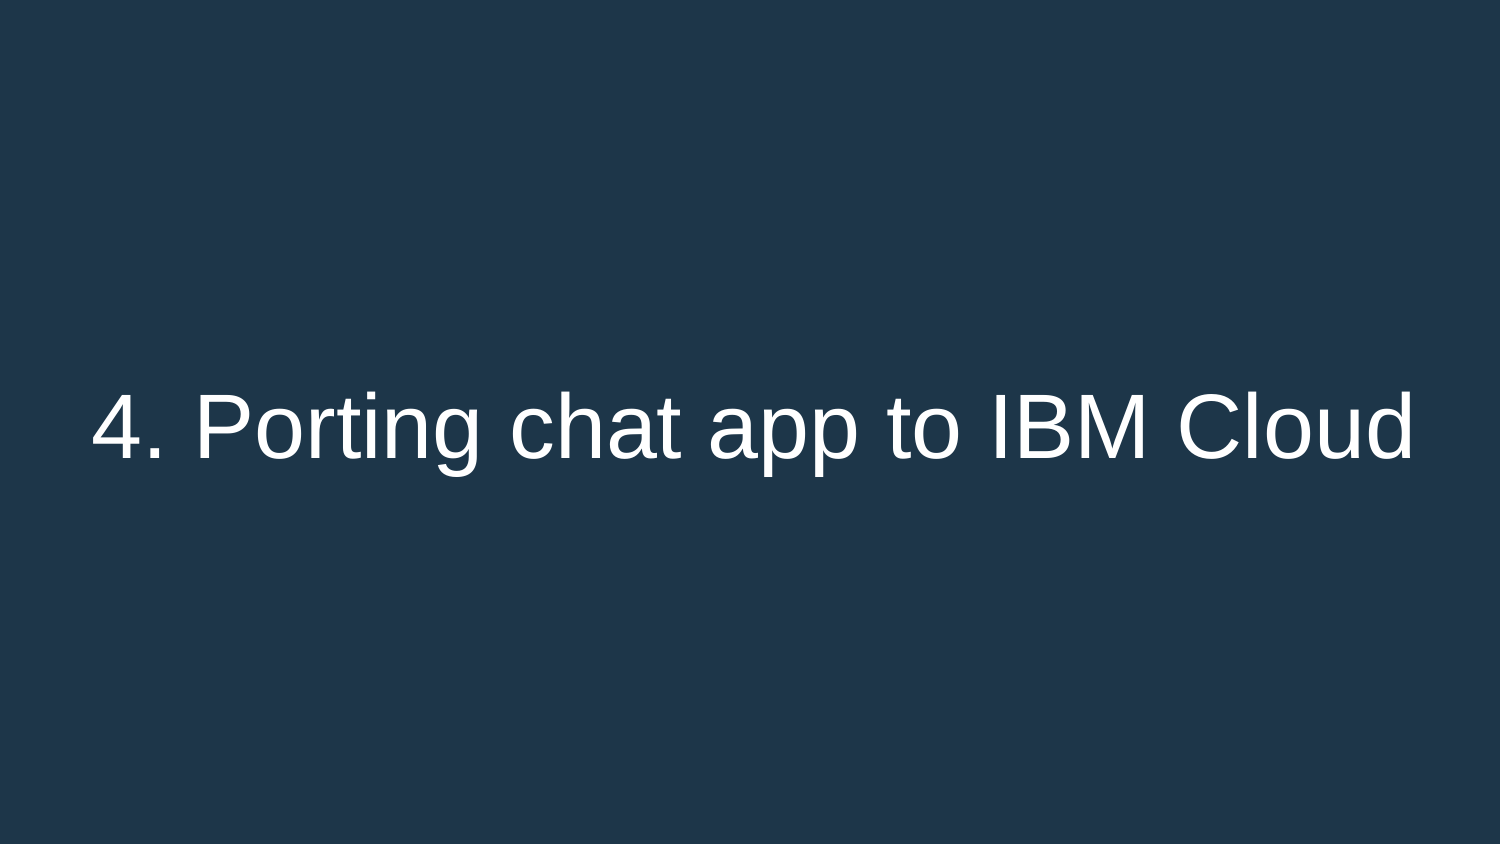

4. Porting chat app to IBM Cloud